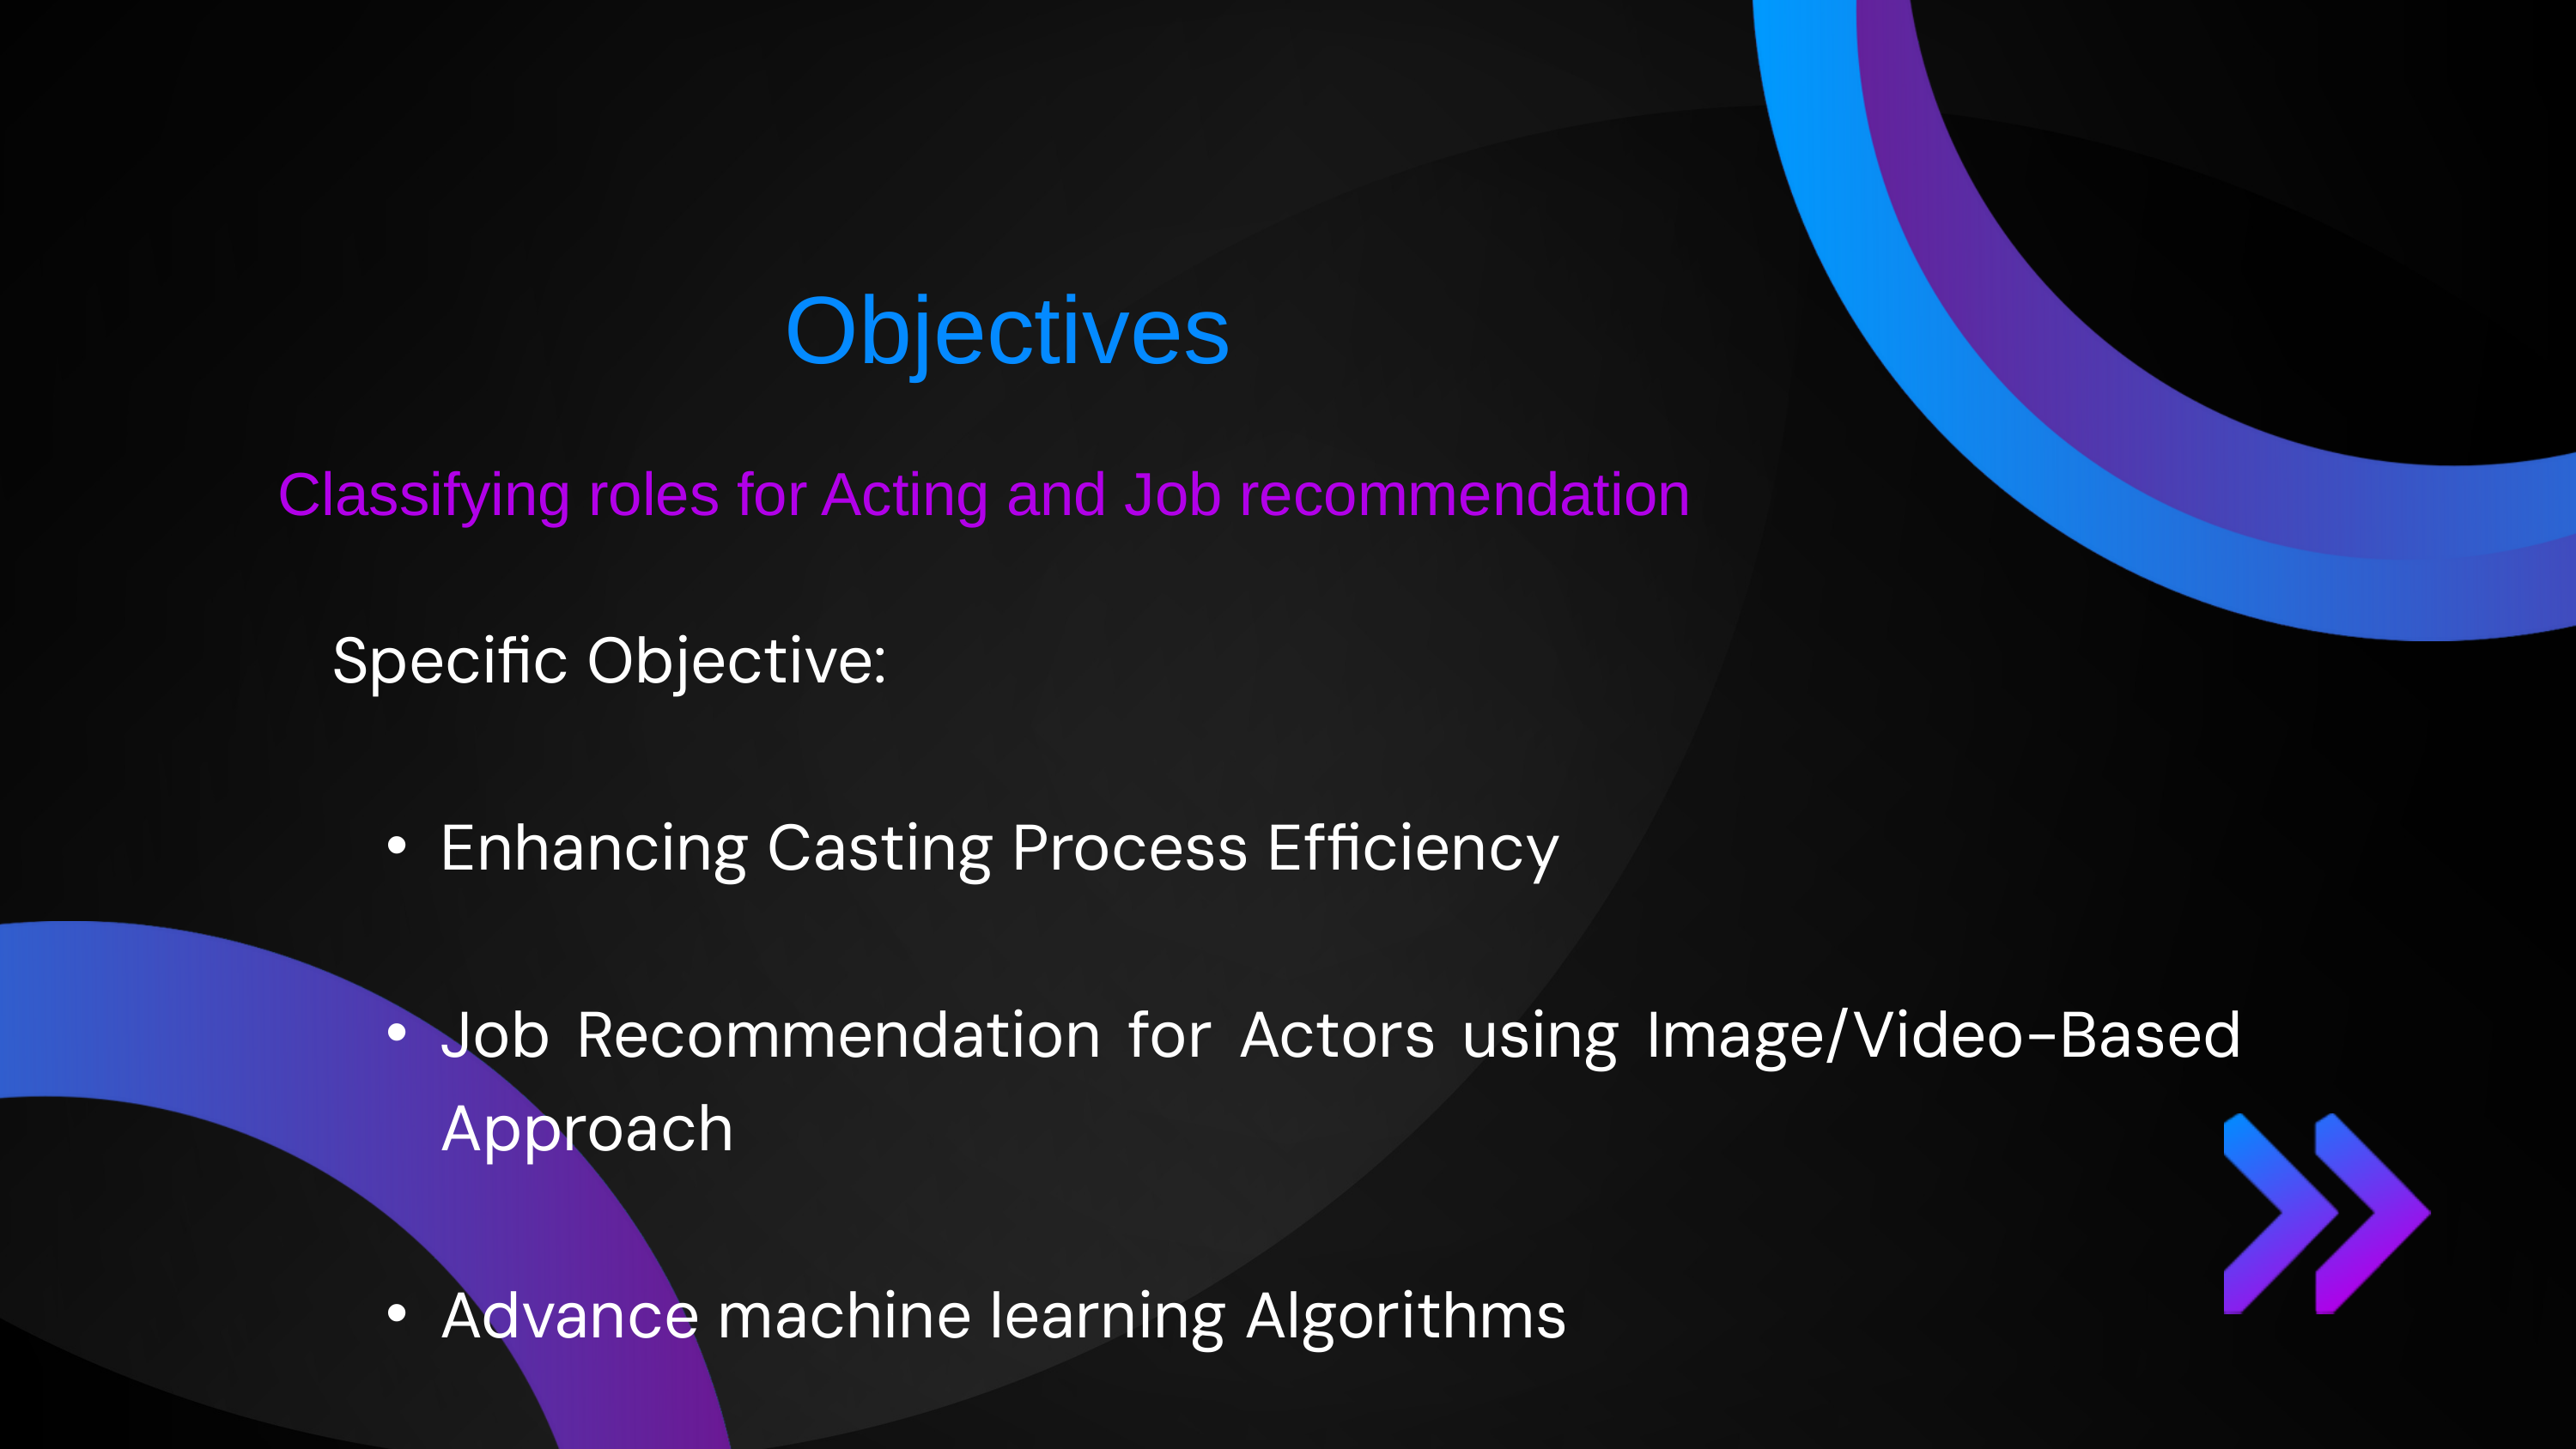

Objectives
Classifying roles for Acting and Job recommendation​
​

Specific Objective:​

Enhancing Casting Process Efficiency

​Job Recommendation for Actors using Image/Video-Based Approach​

Advance machine learning Algorithms​